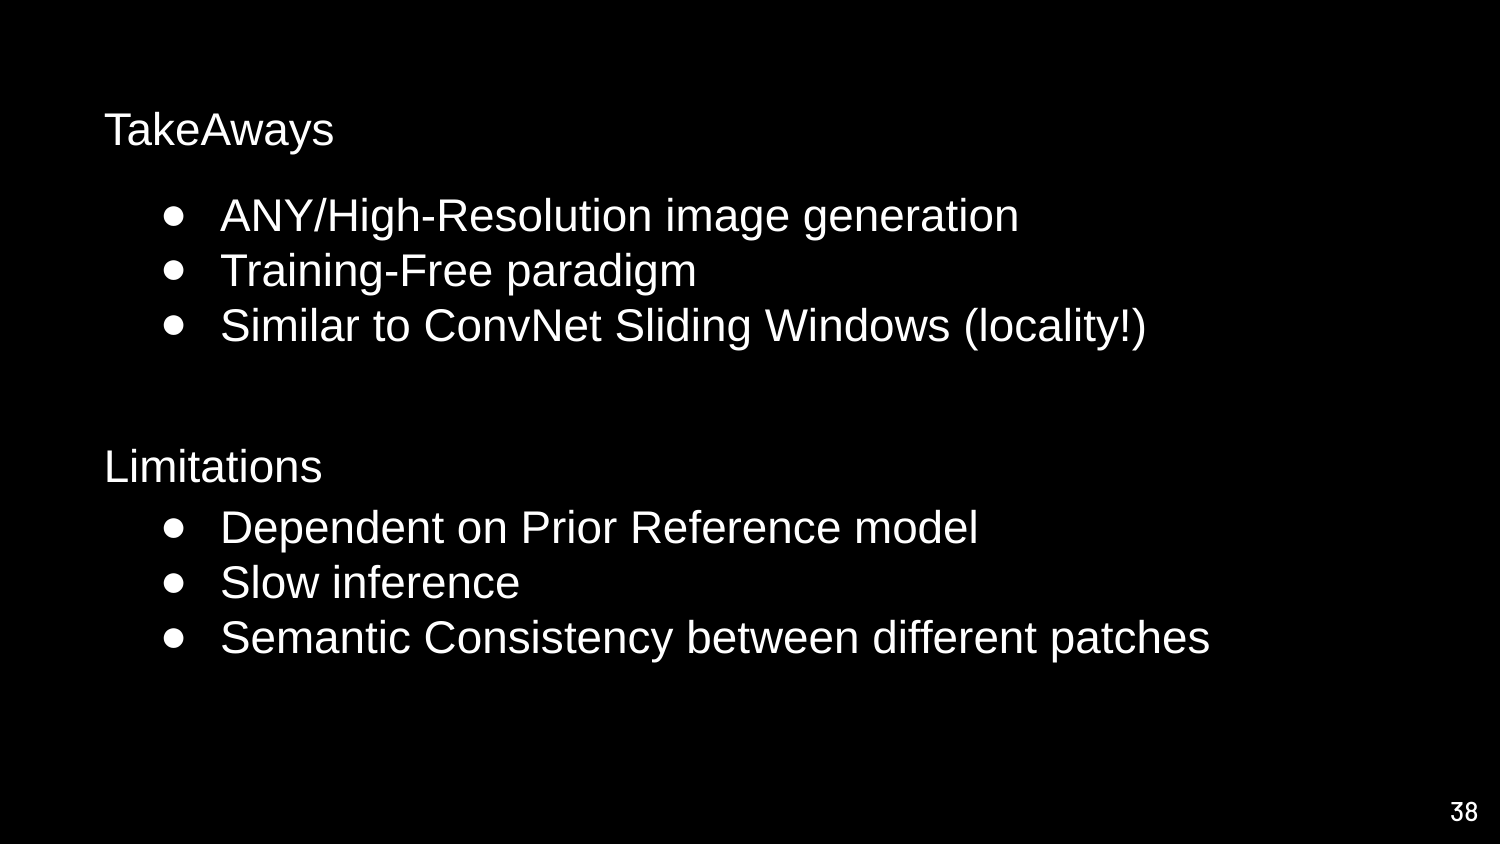

TakeAways
ANY/High-Resolution image generation
Training-Free paradigm
Similar to ConvNet Sliding Windows (locality!)

Limitations
Dependent on Prior Reference model
Slow inference
Semantic Consistency between different patches

38